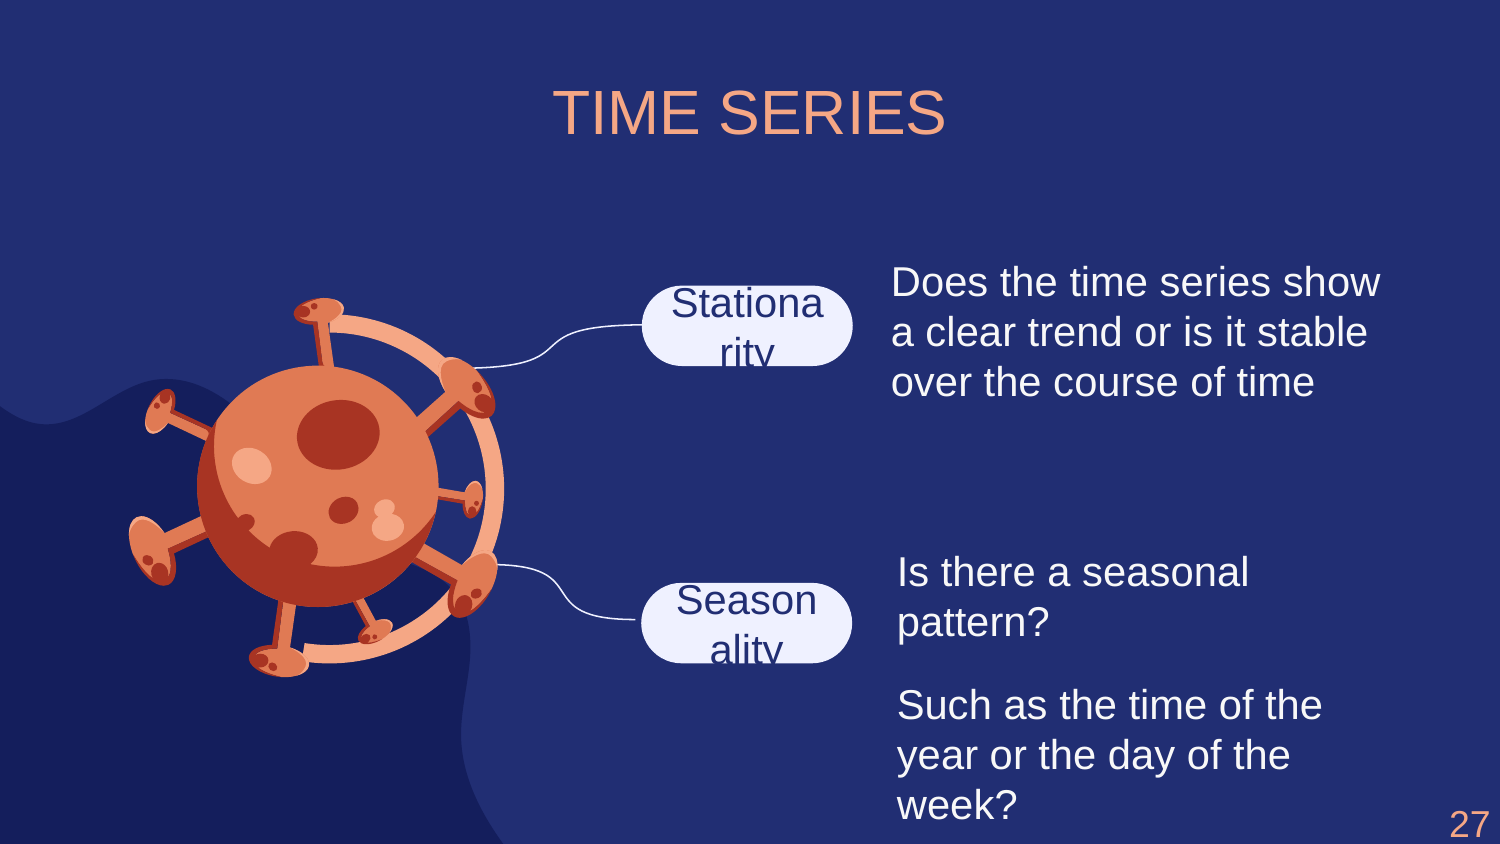

# TIME SERIES
Does the time series show a clear trend or is it stable over the course of time
Stationarity

Is there a seasonal pattern?
Such as the time of the year or the day of the week?
Seasonality
27